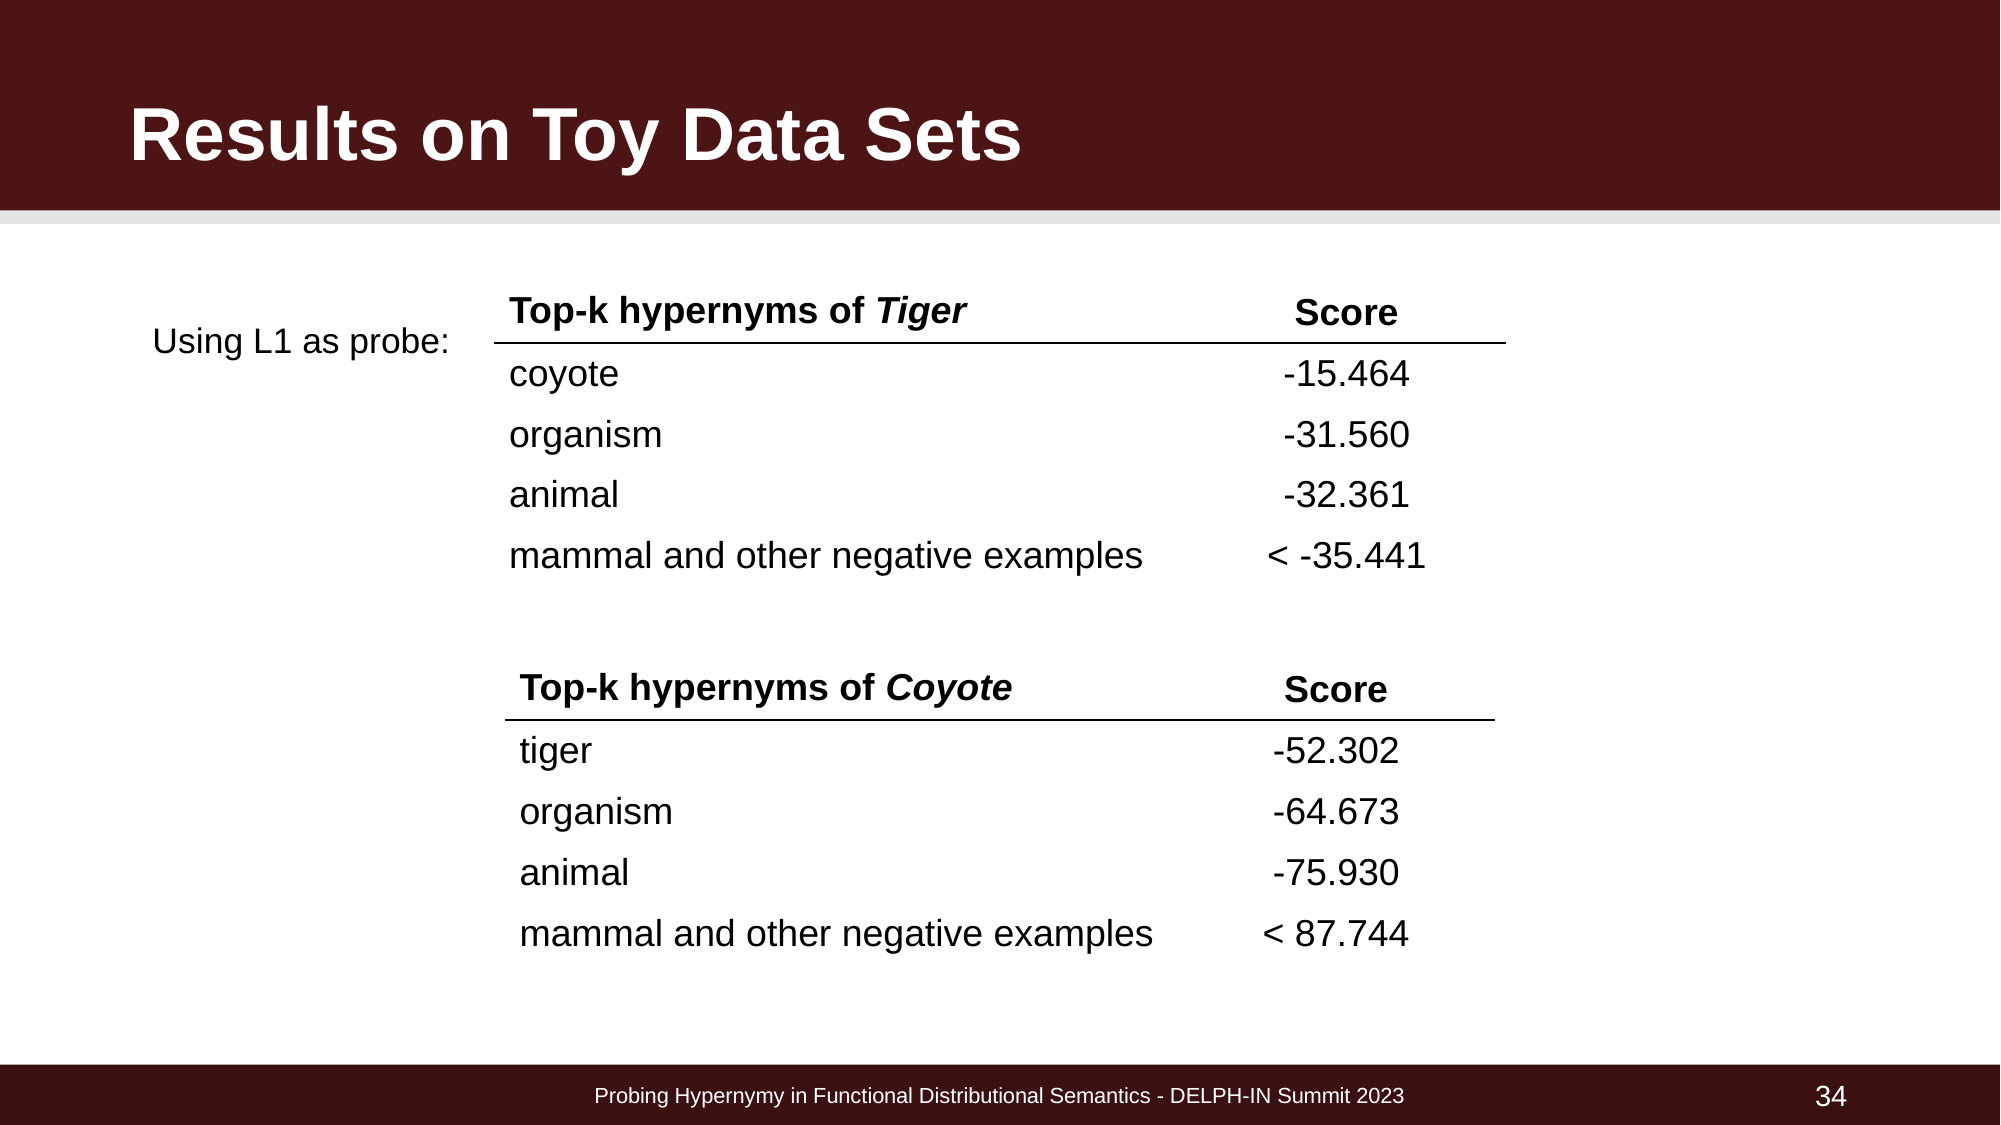

# Results on Toy Data Sets
| Top-k hypernyms of Tiger | Score |
| --- | --- |
| coyote | -15.464 |
| organism | -31.560 |
| animal | -32.361 |
| mammal and other negative examples | < -35.441 |
Using L1 as probe:
| Top-k hypernyms of Coyote | Score |
| --- | --- |
| tiger | -52.302 |
| organism | -64.673 |
| animal | -75.930 |
| mammal and other negative examples | < 87.744 |
Probing Hypernymy in Functional Distributional Semantics - DELPH-IN Summit 2023
34